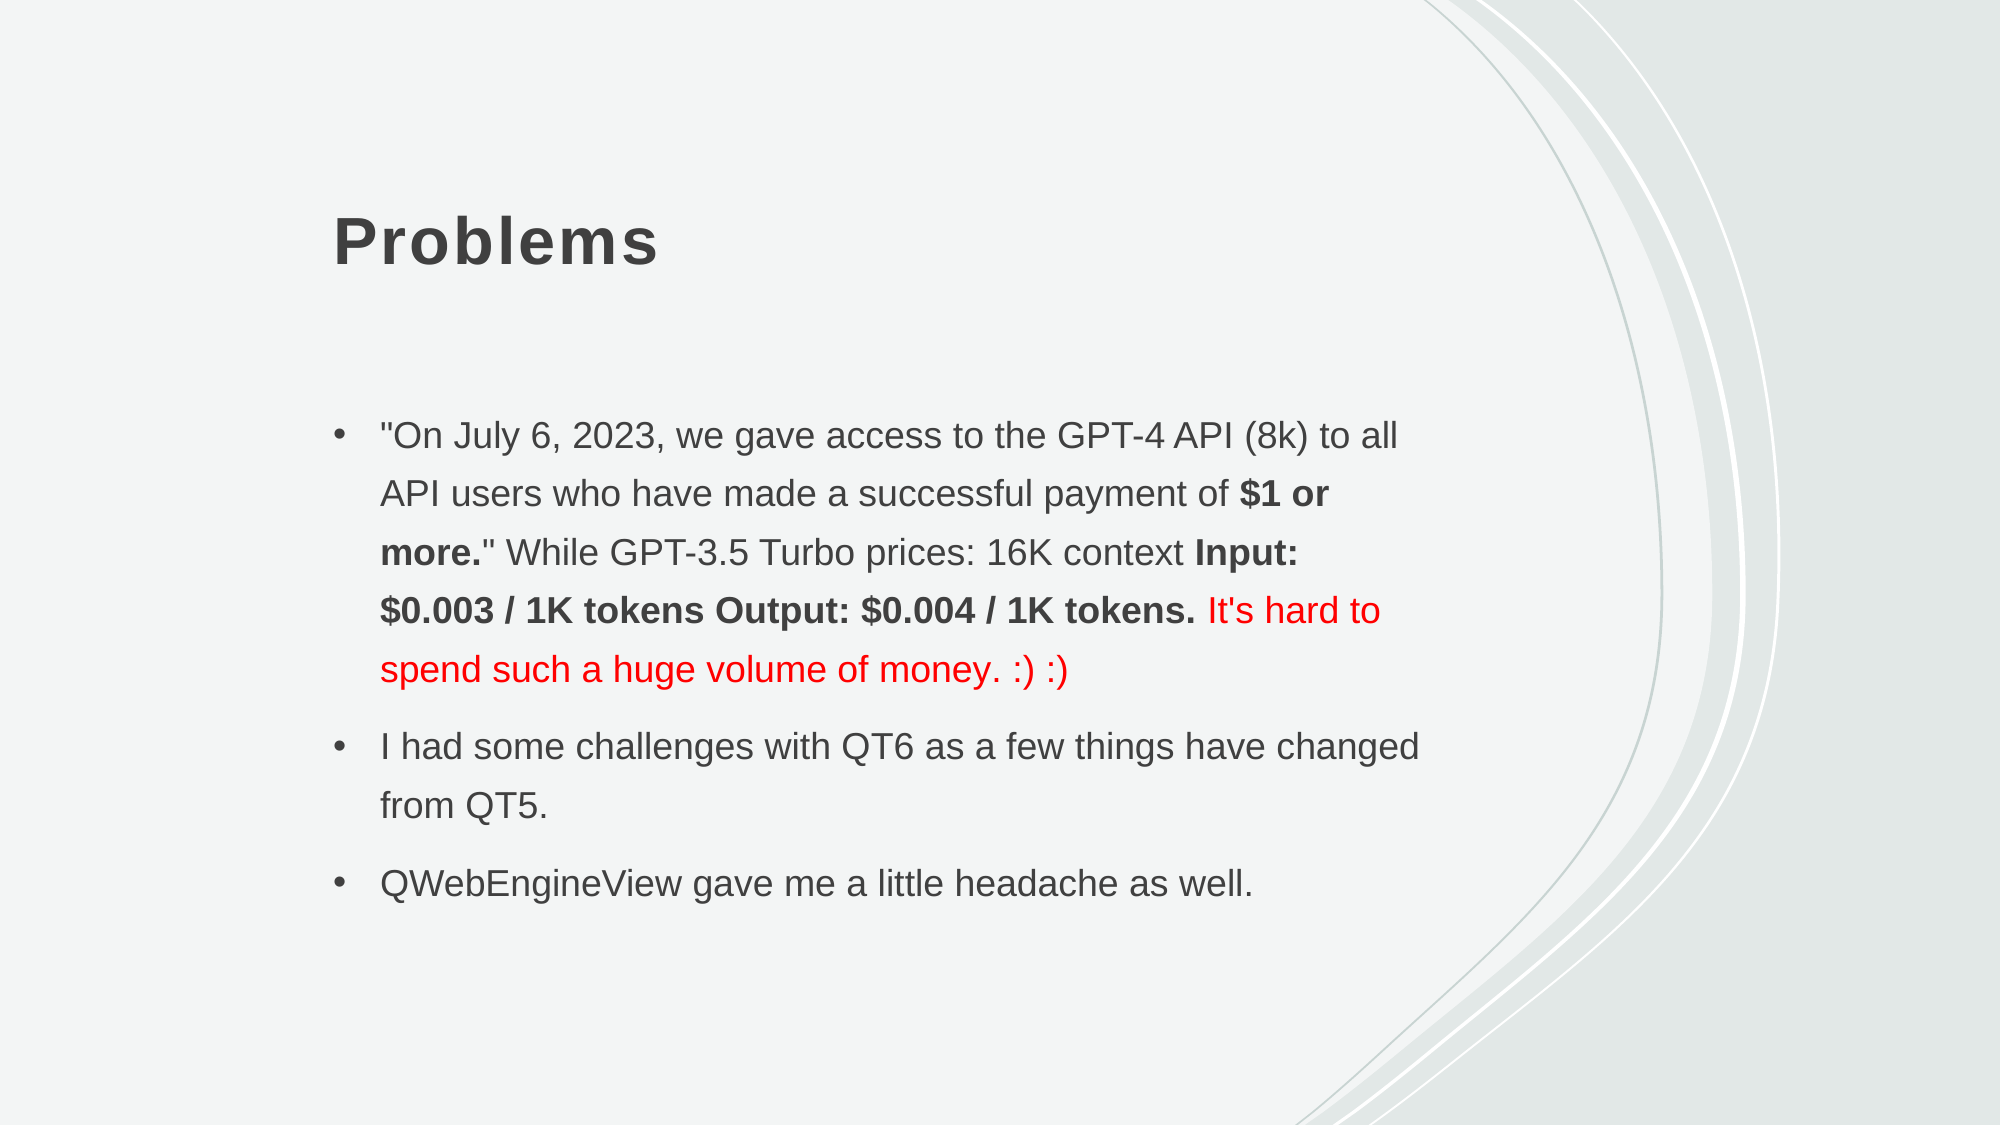

# Problems
"On July 6, 2023, we gave access to the GPT-4 API (8k) to all API users who have made a successful payment of $1 or more." While GPT-3.5 Turbo prices: 16K context Input: $0.003 / 1K tokens Output: $0.004 / 1K tokens. It's hard to spend such a huge volume of money. :) :)
I had some challenges with QT6 as a few things have changed from QT5.
QWebEngineView gave me a little headache as well.